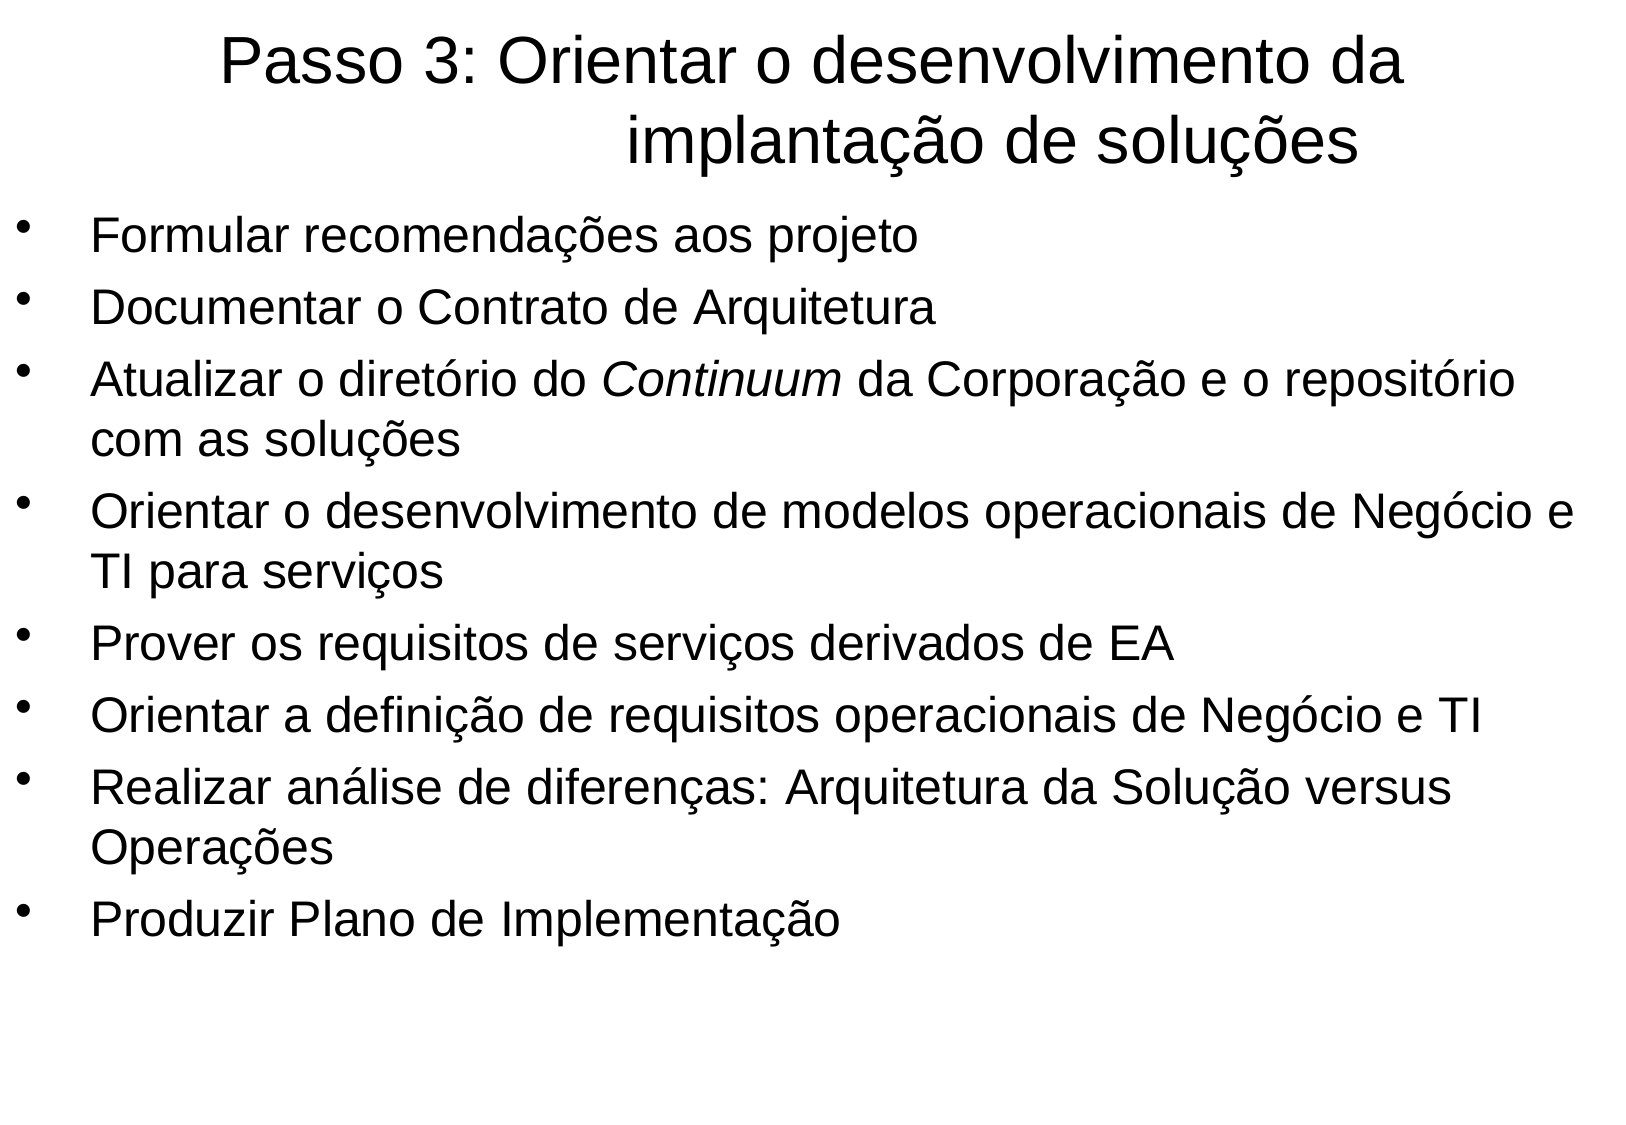

# Passo 3: Orientar o desenvolvimento da  implantação de soluções
Formular recomendações aos projeto
Documentar o Contrato de Arquitetura
Atualizar o diretório do Continuum da Corporação e o repositório
com as soluções
Orientar o desenvolvimento de modelos operacionais de Negócio e
TI para serviços
Prover os requisitos de serviços derivados de EA
Orientar a definição de requisitos operacionais de Negócio e TI
Realizar análise de diferenças: Arquitetura da Solução versus
Operações
Produzir Plano de Implementação